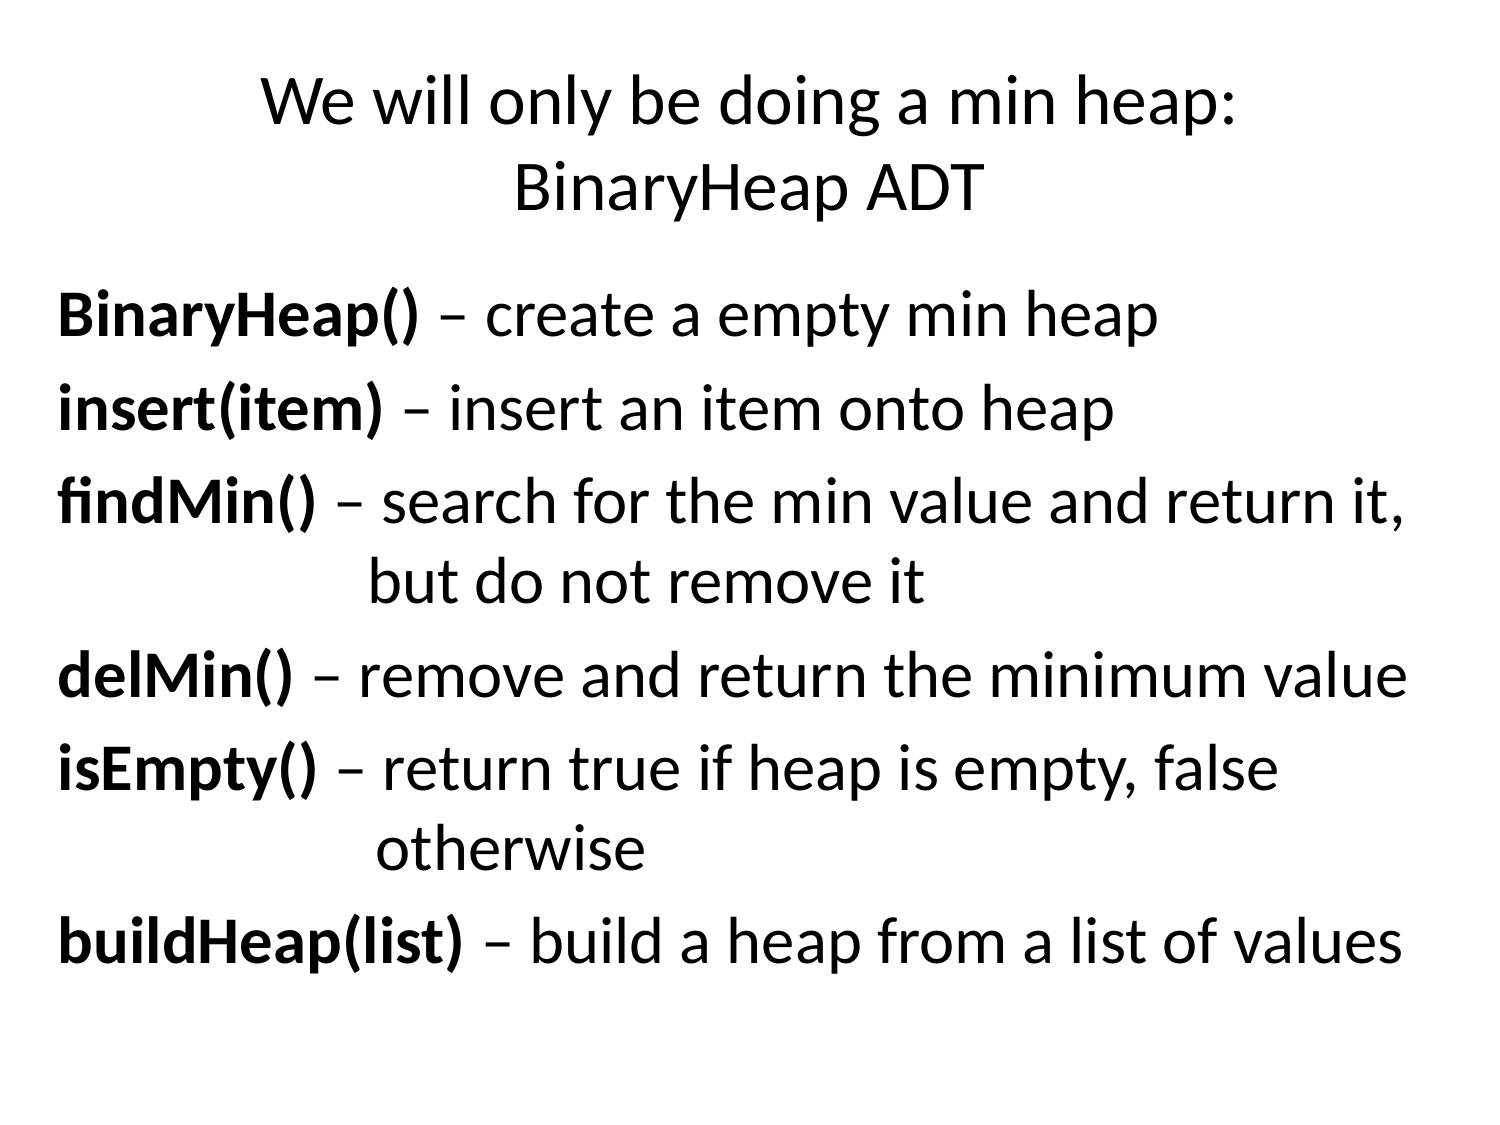

# We will only be doing a min heap: BinaryHeap ADT
BinaryHeap() – create a empty min heap
insert(item) – insert an item onto heap
findMin() – search for the min value and return it, but do not remove it
delMin() – remove and return the minimum value
isEmpty() – return true if heap is empty, false otherwise
buildHeap(list) – build a heap from a list of values